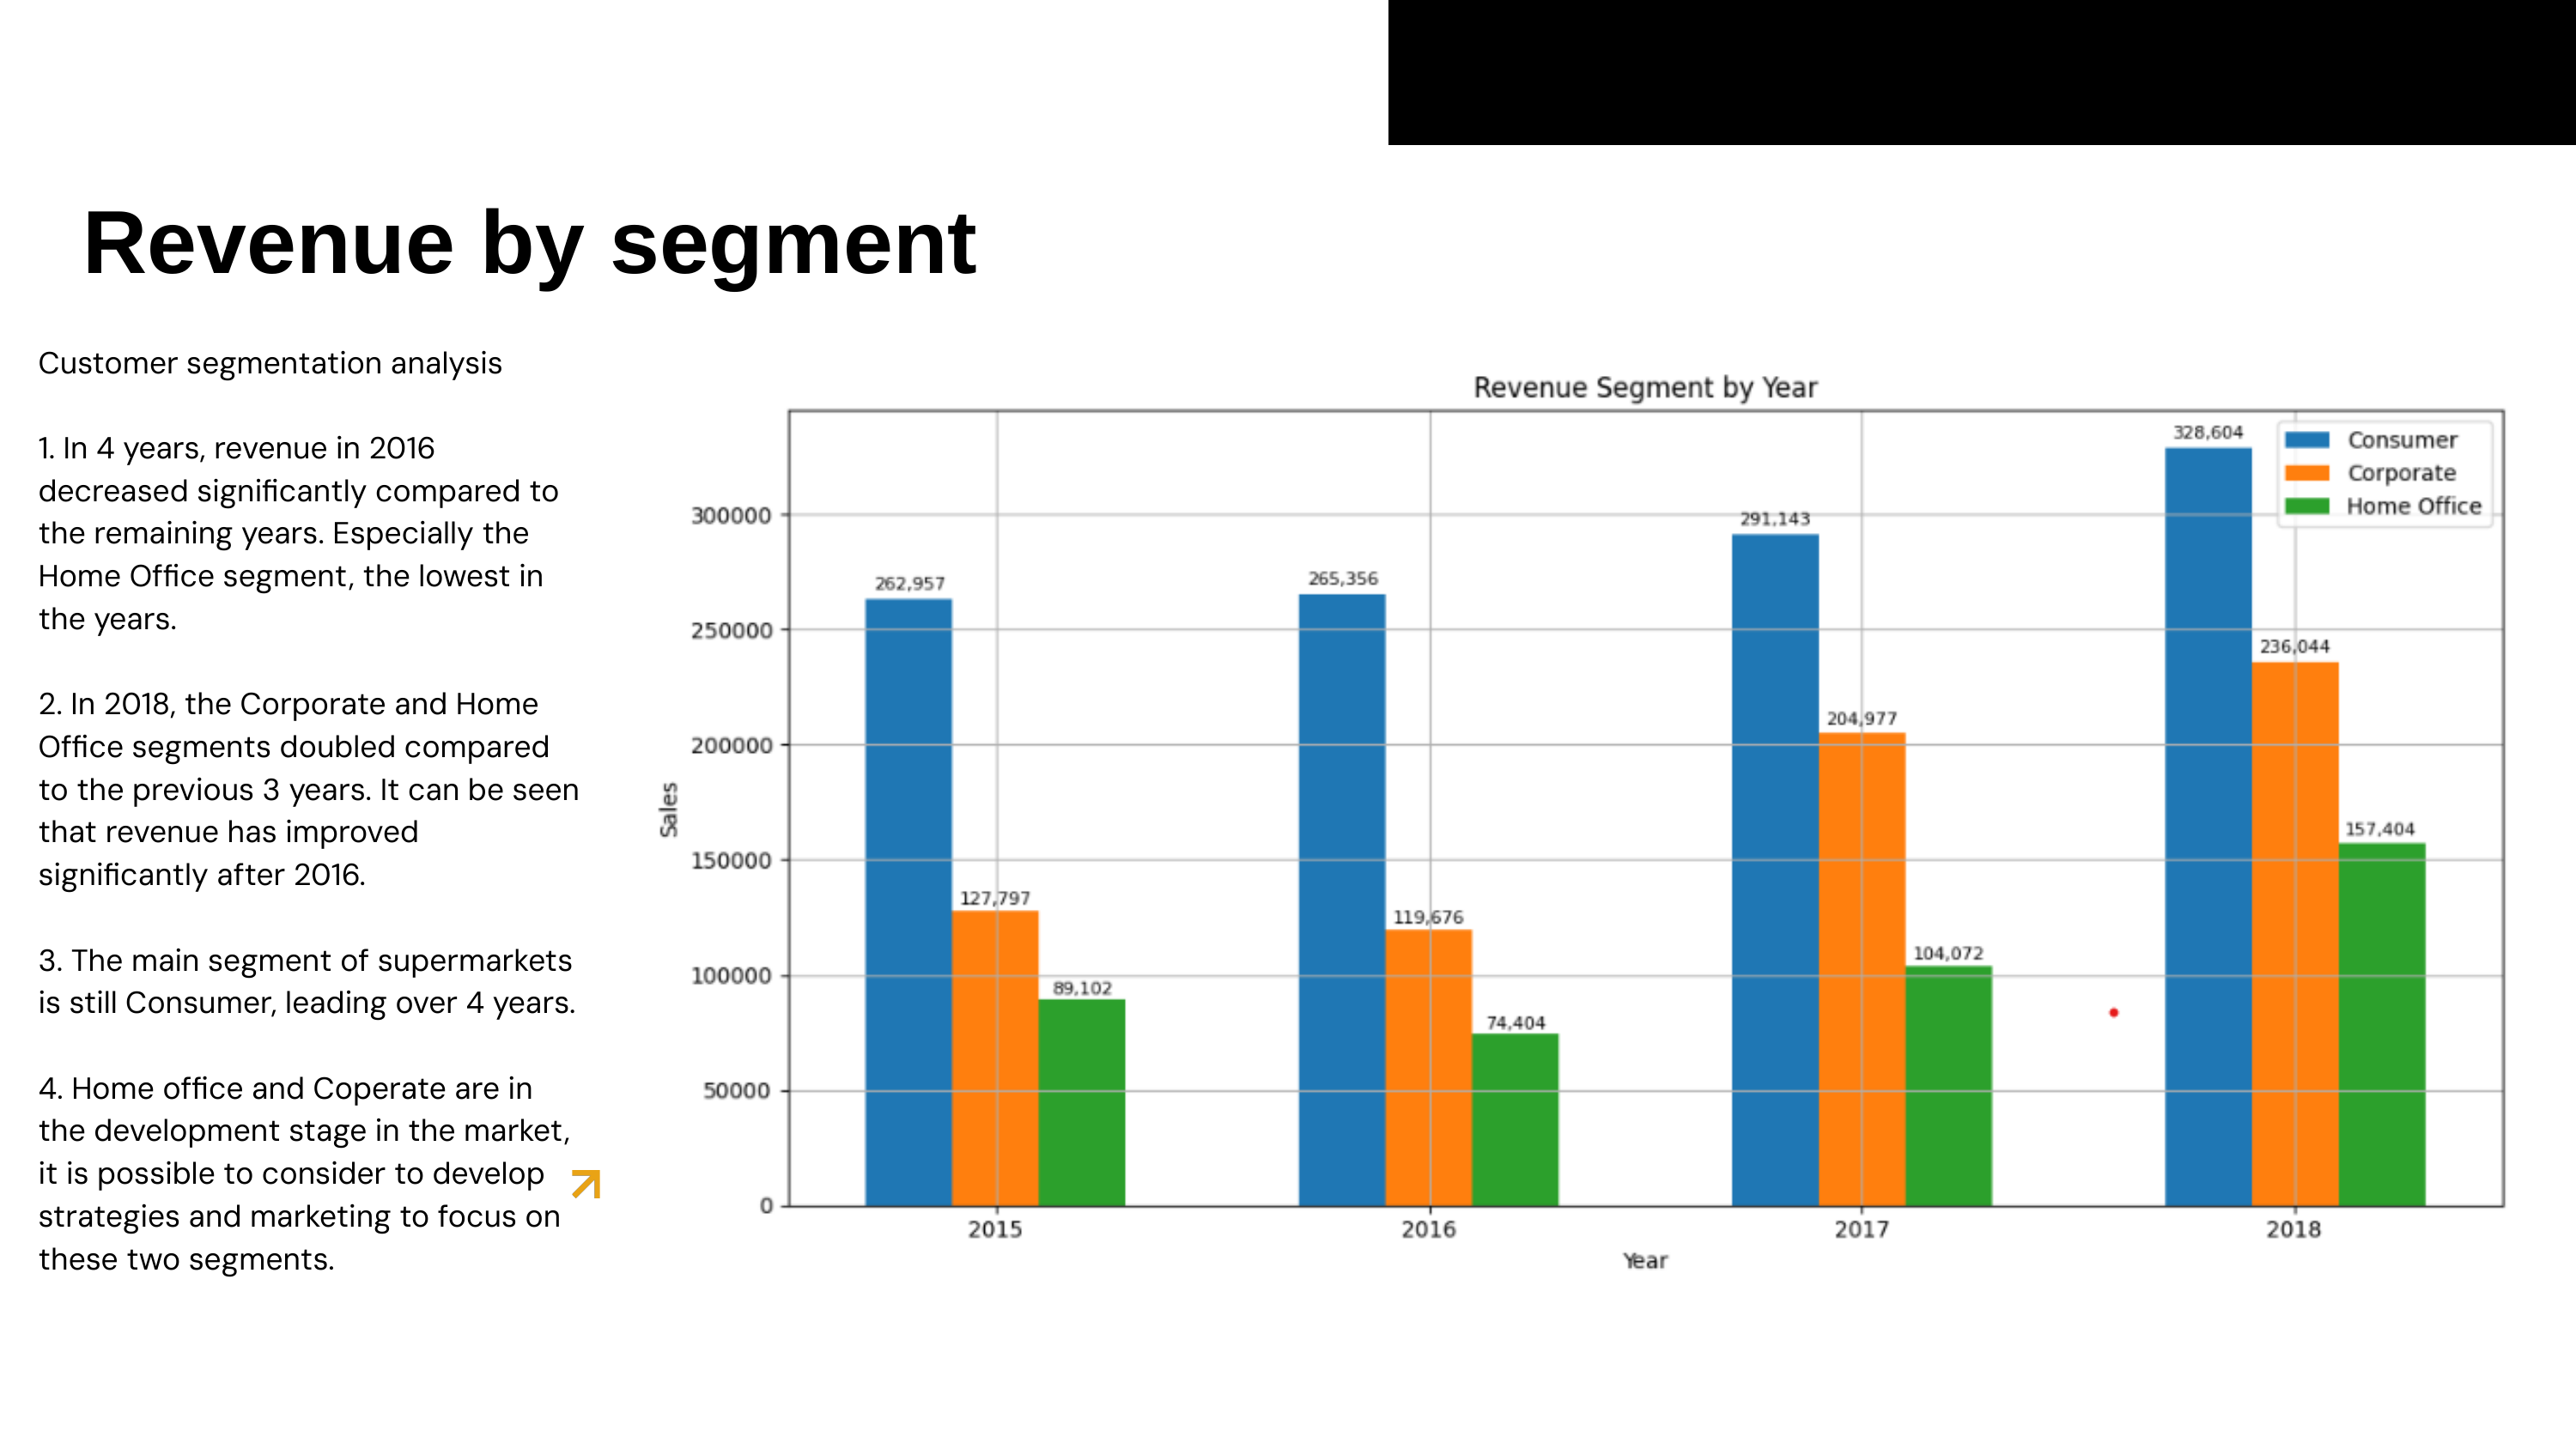

Revenue by segment
Customer segmentation analysis

1. In 4 years, revenue in 2016 decreased significantly compared to the remaining years. Especially the Home Office segment, the lowest in the years.

2. In 2018, the Corporate and Home Office segments doubled compared to the previous 3 years. It can be seen that revenue has improved significantly after 2016.

3. The main segment of supermarkets is still Consumer, leading over 4 years.

4. Home office and Coperate are in the development stage in the market, it is possible to consider to develop strategies and marketing to focus on these two segments.